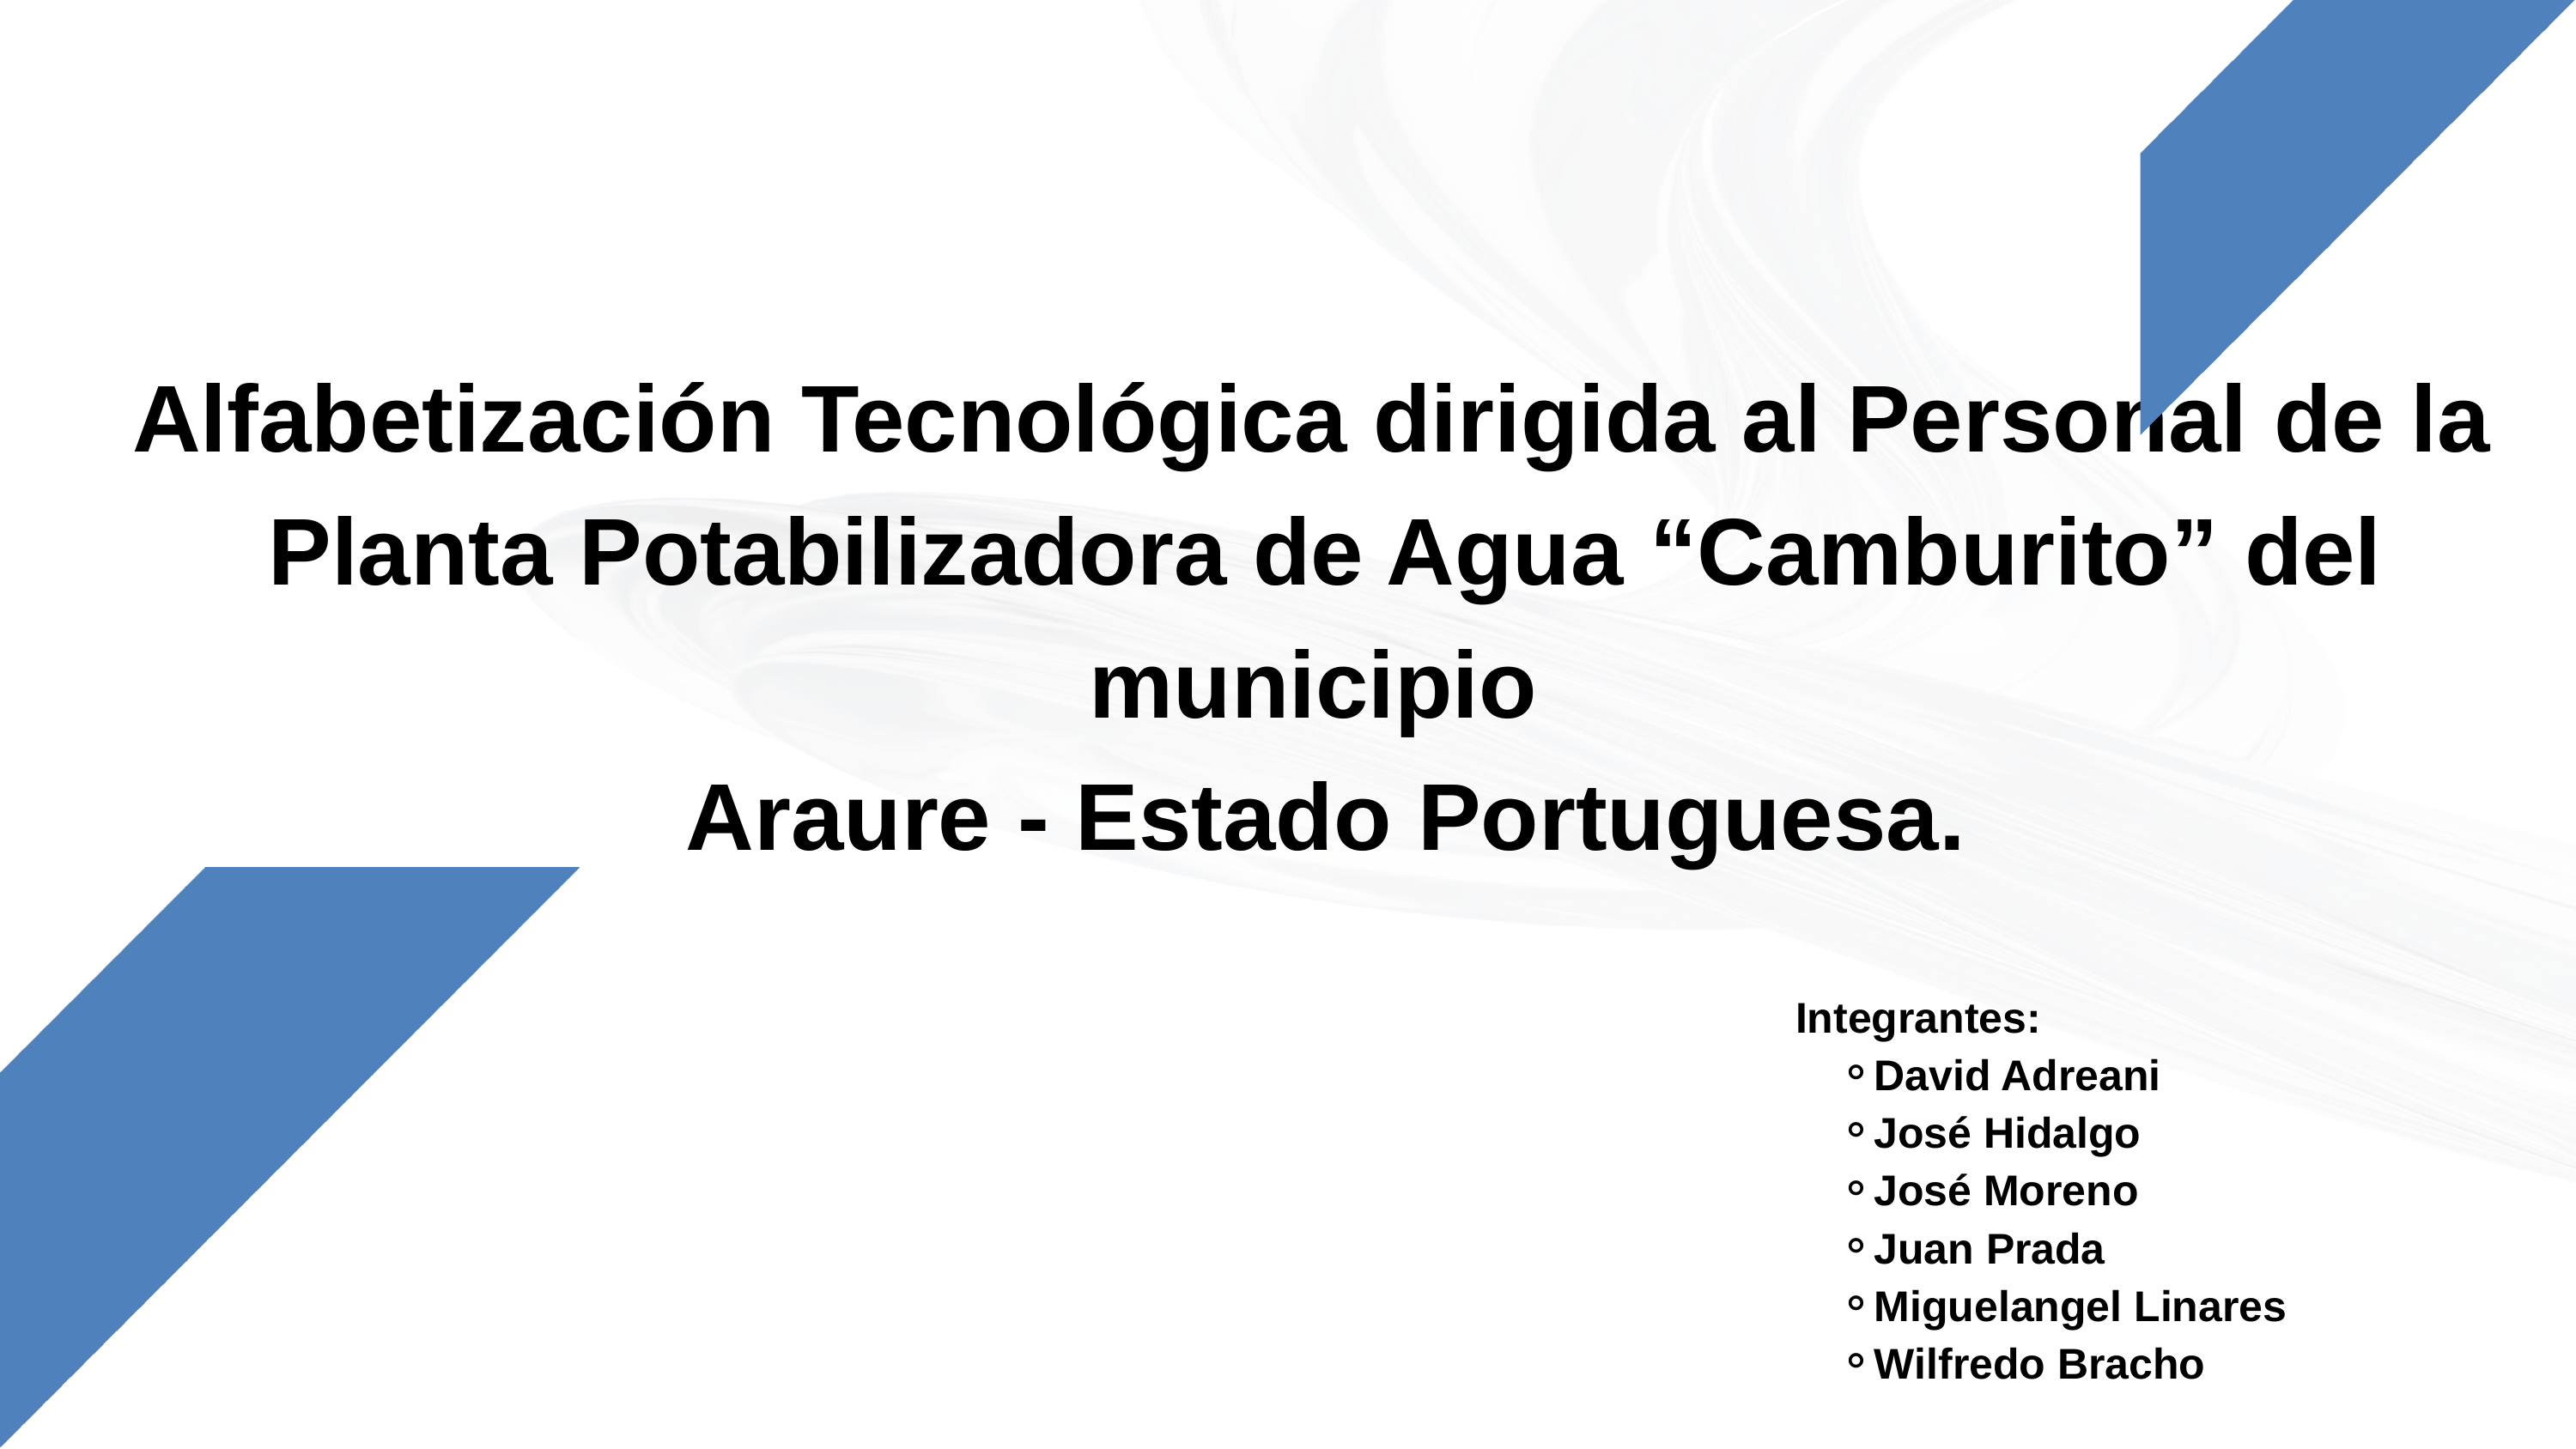

Alfabetización Tecnológica dirigida al Personal de la  Planta Potabilizadora de Agua “Camburito” del municipio
Araure - Estado Portuguesa.

Integrantes:
David Adreani
José Hidalgo
José Moreno
Juan Prada
Miguelangel Linares
Wilfredo Bracho